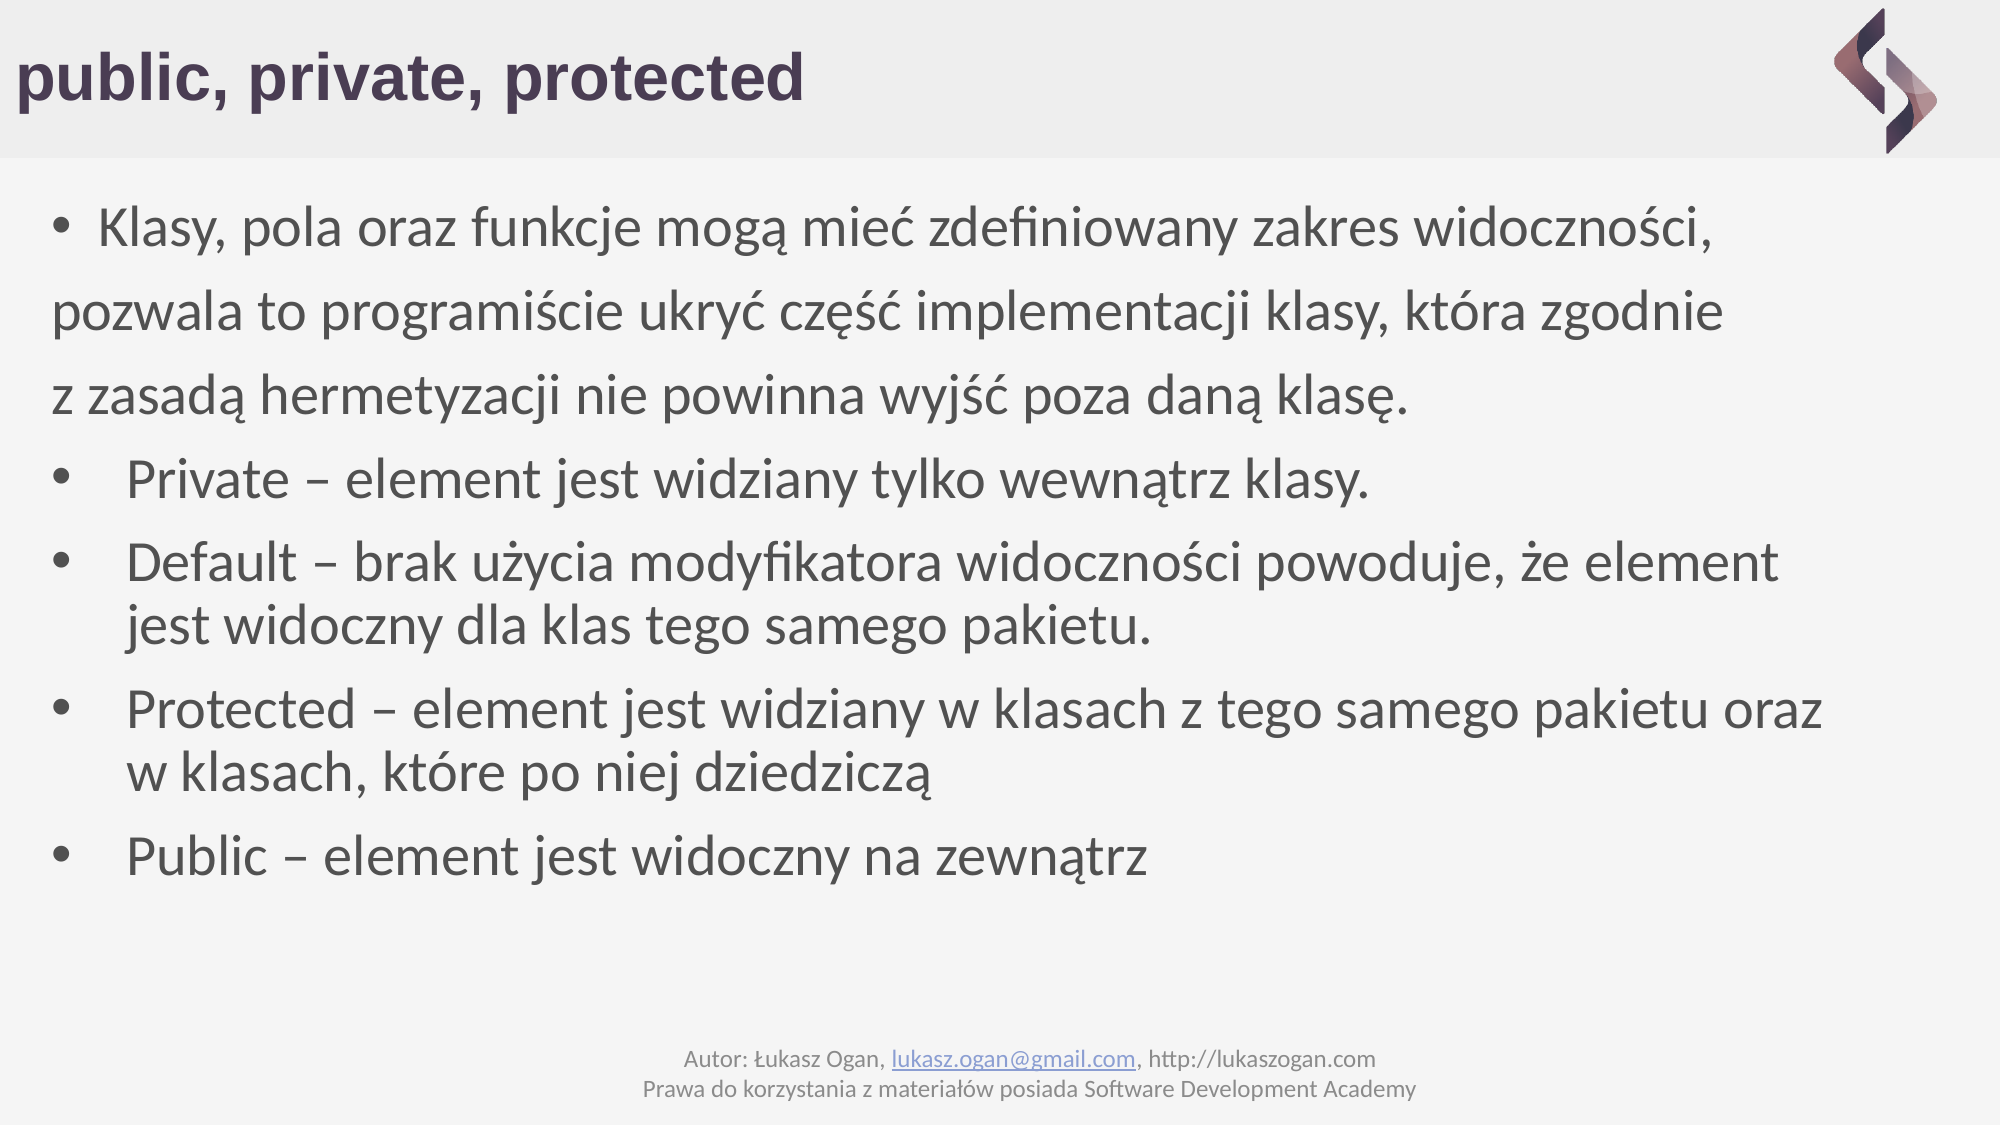

# public, private, protected
Klasy, pola oraz funkcje mogą mieć zdefiniowany zakres widoczności,
pozwala to programiście ukryć część implementacji klasy, która zgodnie
z zasadą hermetyzacji nie powinna wyjść poza daną klasę.
Private – element jest widziany tylko wewnątrz klasy.
Default – brak użycia modyfikatora widoczności powoduje, że element jest widoczny dla klas tego samego pakietu.
Protected – element jest widziany w klasach z tego samego pakietu oraz w klasach, które po niej dziedziczą
Public – element jest widoczny na zewnątrz

Autor: Łukasz Ogan, lukasz.ogan@gmail.com, http://lukaszogan.com
Prawa do korzystania z materiałów posiada Software Development Academy